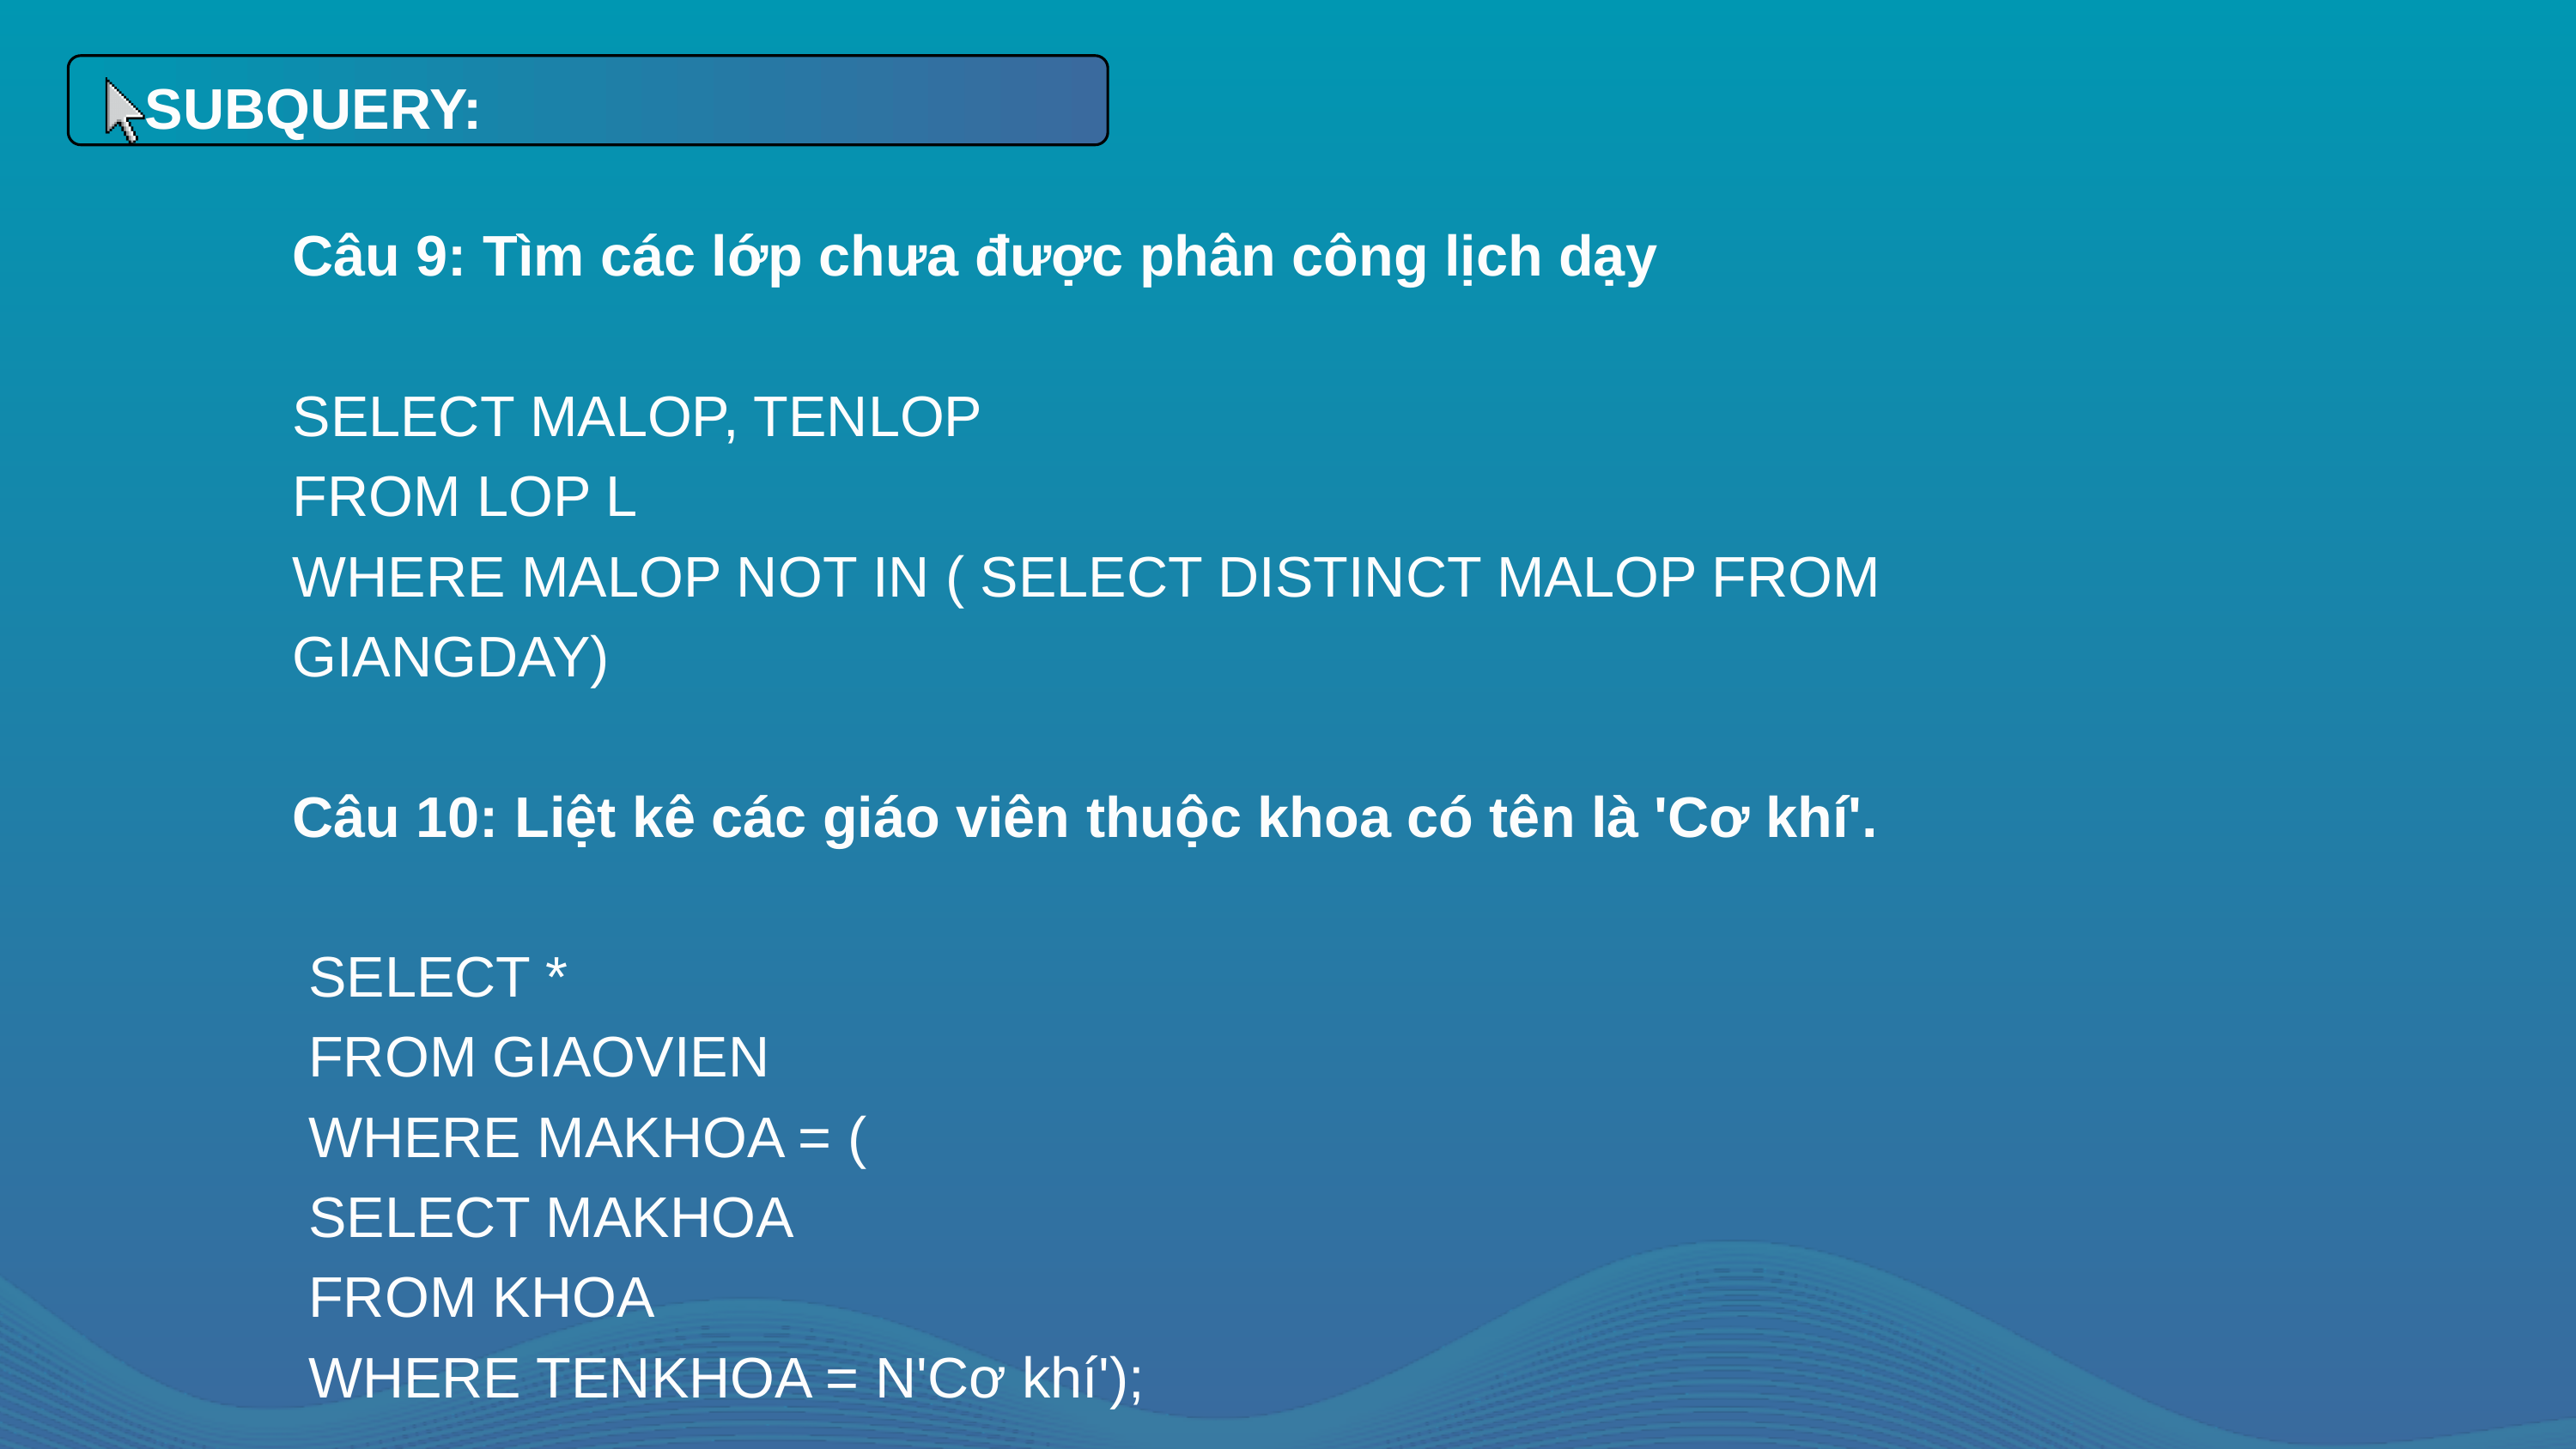

SUBQUERY:

Câu 9: Tìm các lớp chưa được phân công lịch dạy

SELECT MALOP, TENLOP
FROM LOP L
WHERE MALOP NOT IN ( SELECT DISTINCT MALOP FROM GIANGDAY)

Câu 10: Liệt kê các giáo viên thuộc khoa có tên là 'Cơ khí'.

 SELECT *
 FROM GIAOVIEN
 WHERE MAKHOA = (
 SELECT MAKHOA
 FROM KHOA
 WHERE TENKHOA = N'Cơ khí');